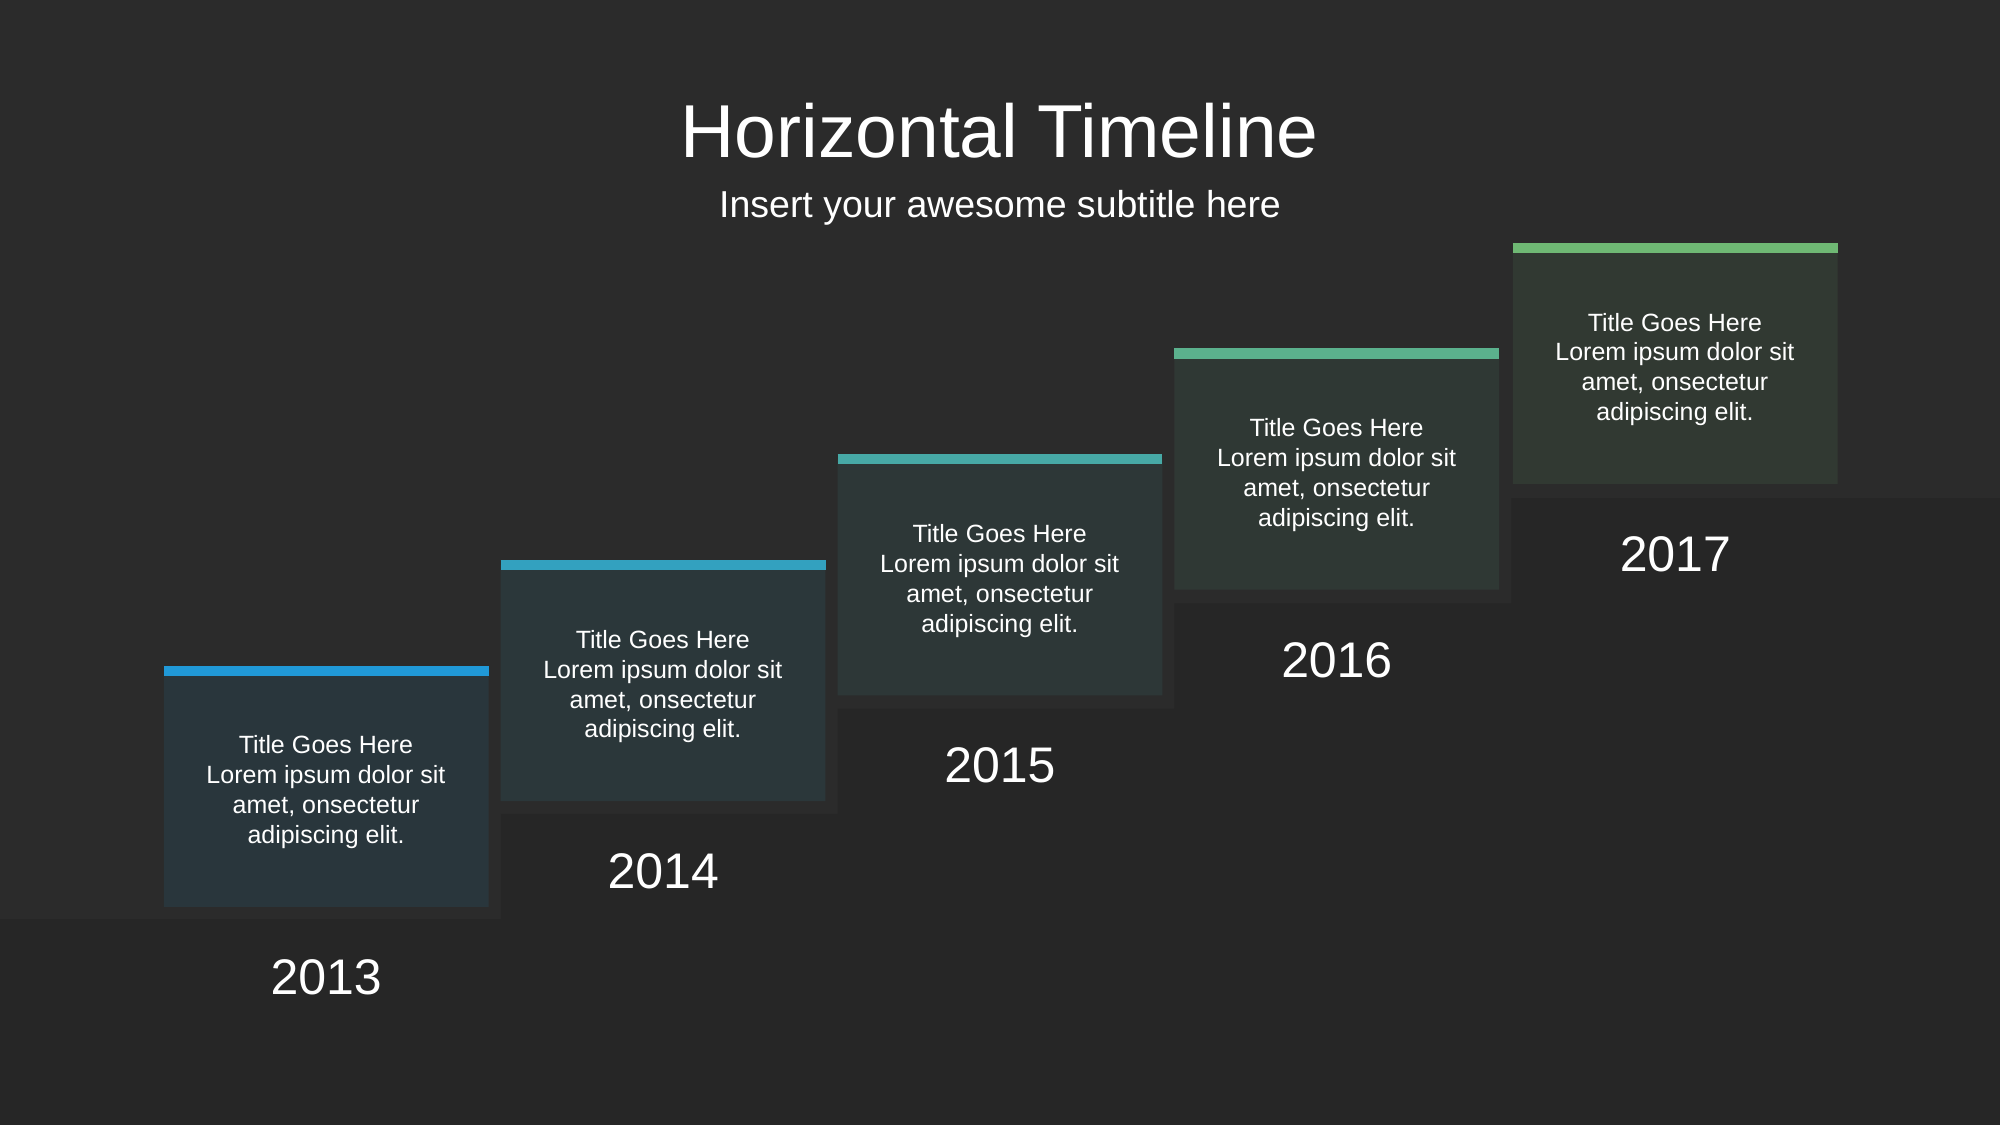

# Horizontal Timeline
Insert your awesome subtitle here

Title Goes Here
Lorem ipsum dolor sit amet, onsectetur adipiscing elit.
Title Goes Here
Lorem ipsum dolor sit amet, onsectetur adipiscing elit.
Title Goes Here
Lorem ipsum dolor sit amet, onsectetur adipiscing elit.

2017
Title Goes Here
Lorem ipsum dolor sit amet, onsectetur adipiscing elit.
2016
Title Goes Here
Lorem ipsum dolor sit amet, onsectetur adipiscing elit.
2015
2014
2013